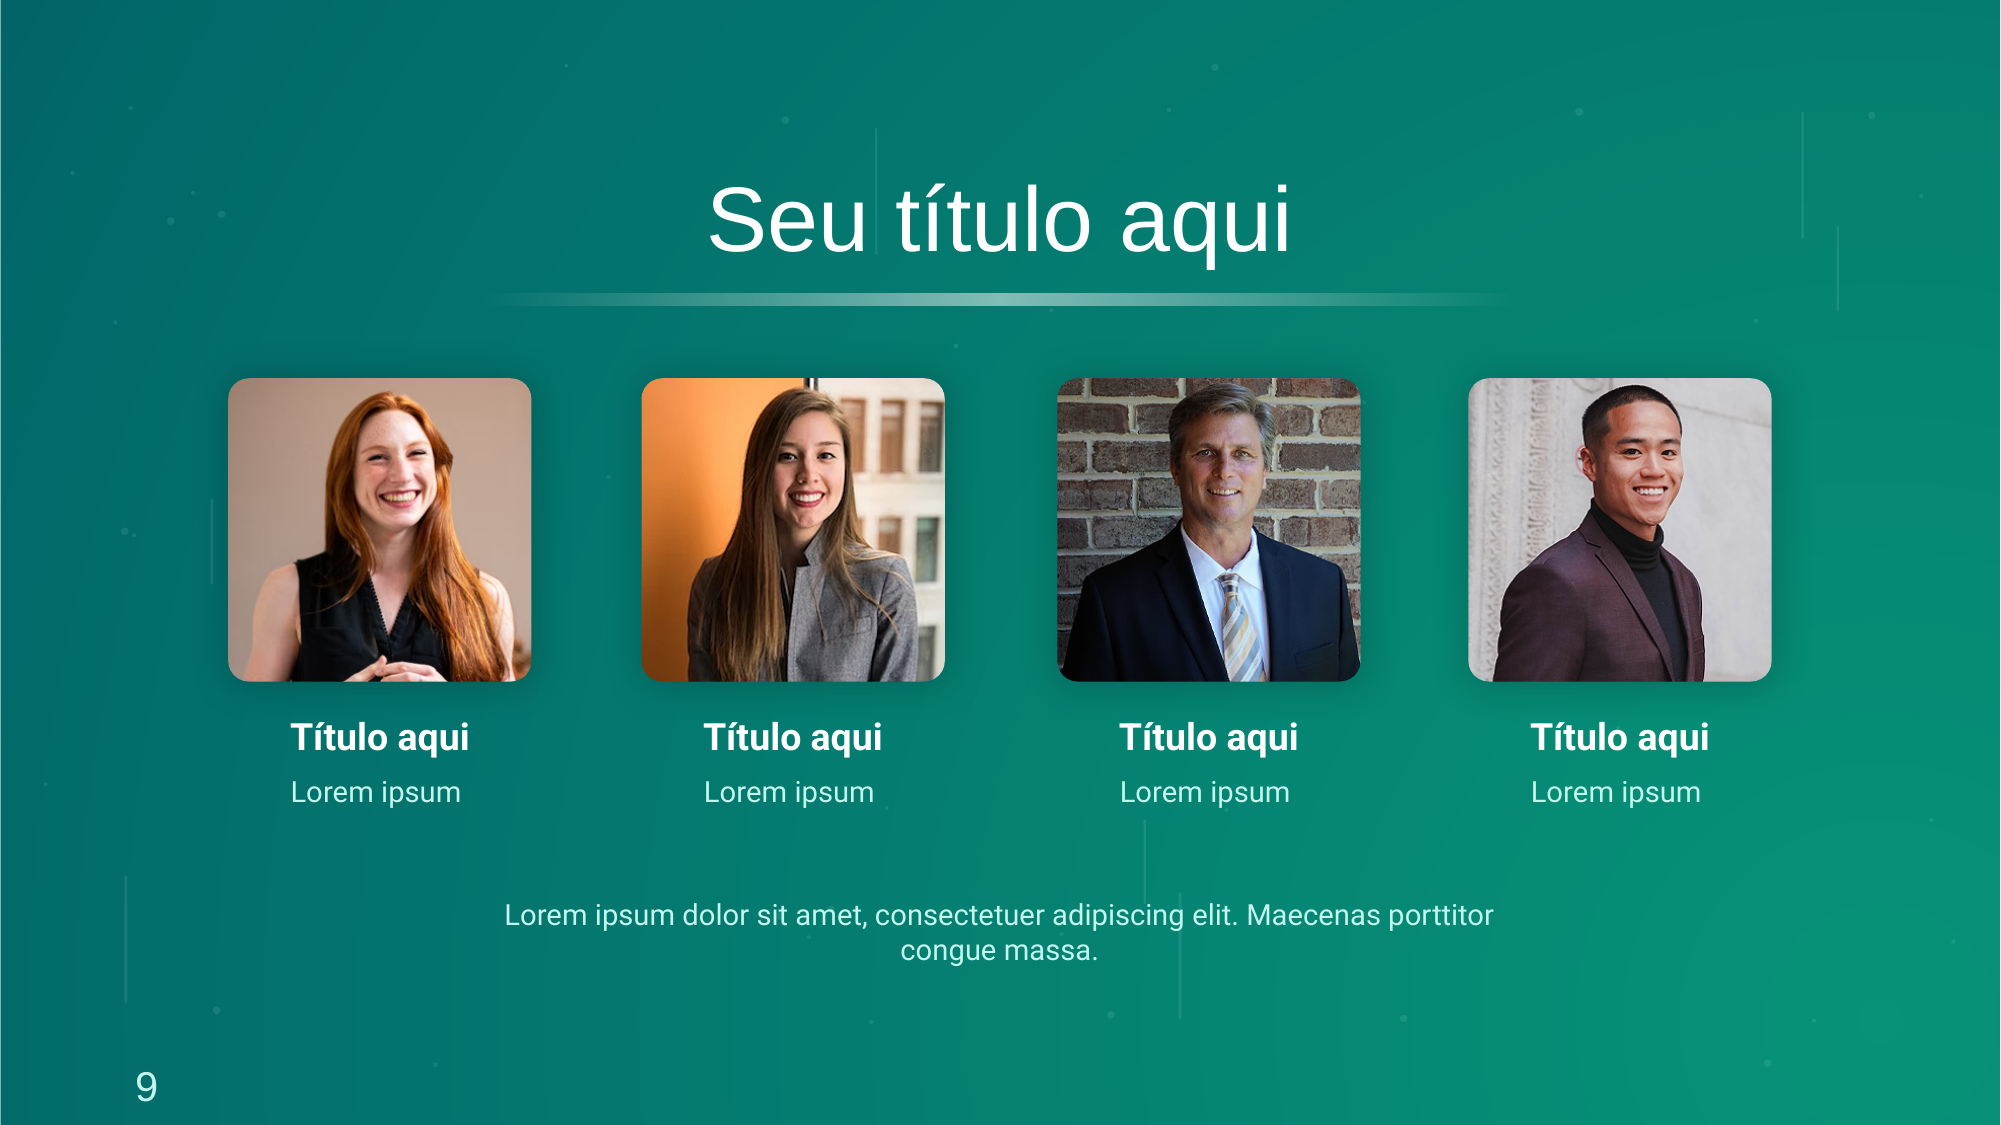

# Seu título aqui

Título aqui
Lorem ipsum
Título aqui
Lorem ipsum
Título aqui
Lorem ipsum
Título aqui
Lorem ipsum
Lorem ipsum dolor sit amet, consectetuer adipiscing elit. Maecenas porttitor congue massa.
9